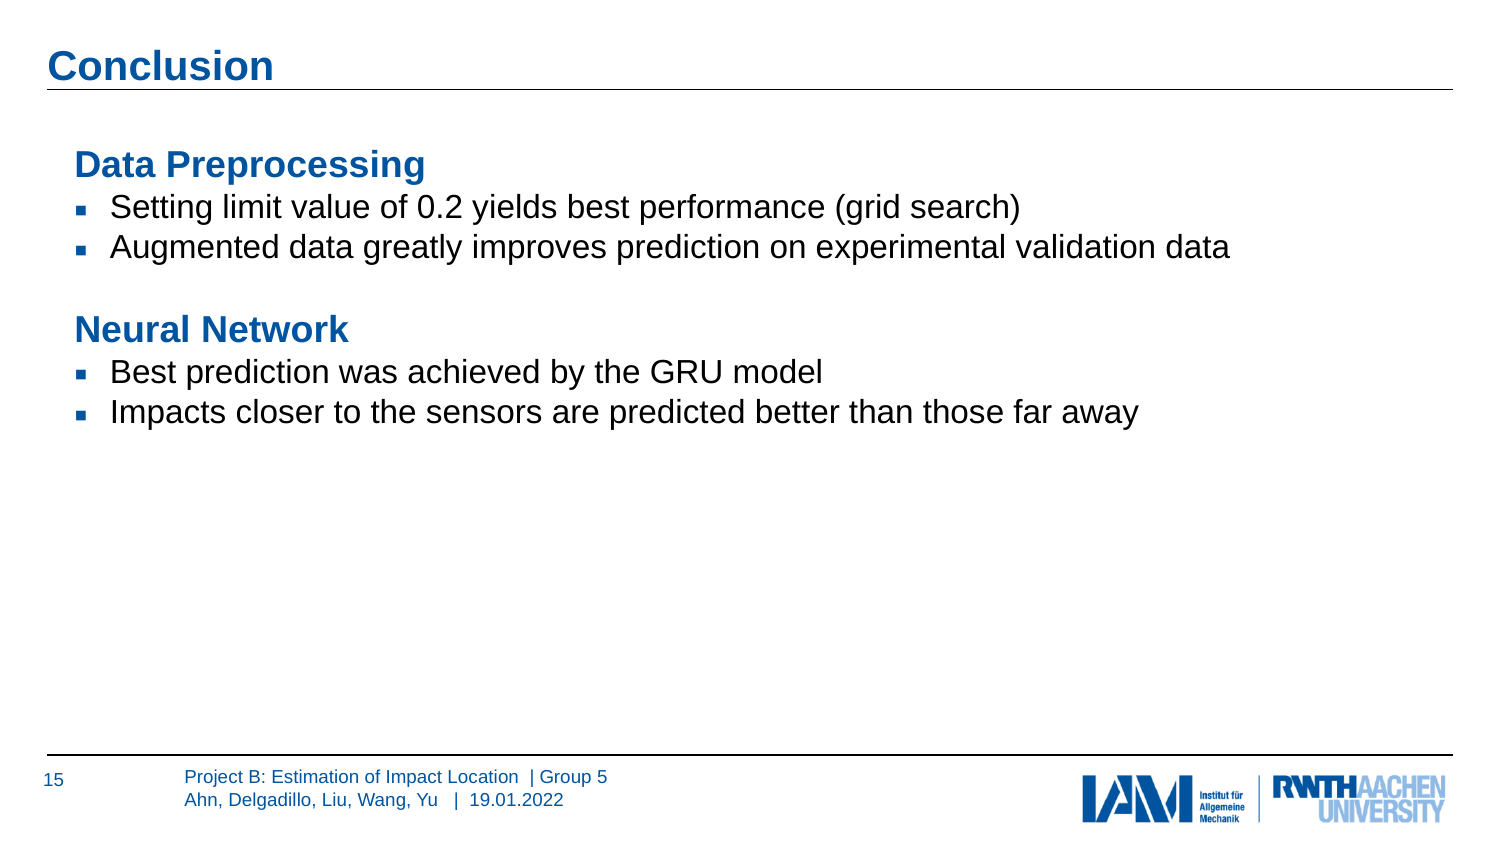

# Conclusion
Data Preprocessing
Setting limit value of 0.2 yields best performance (grid search)
Augmented data greatly improves prediction on experimental validation data

Neural Network
Best prediction was achieved by the GRU model
Impacts closer to the sensors are predicted better than those far away